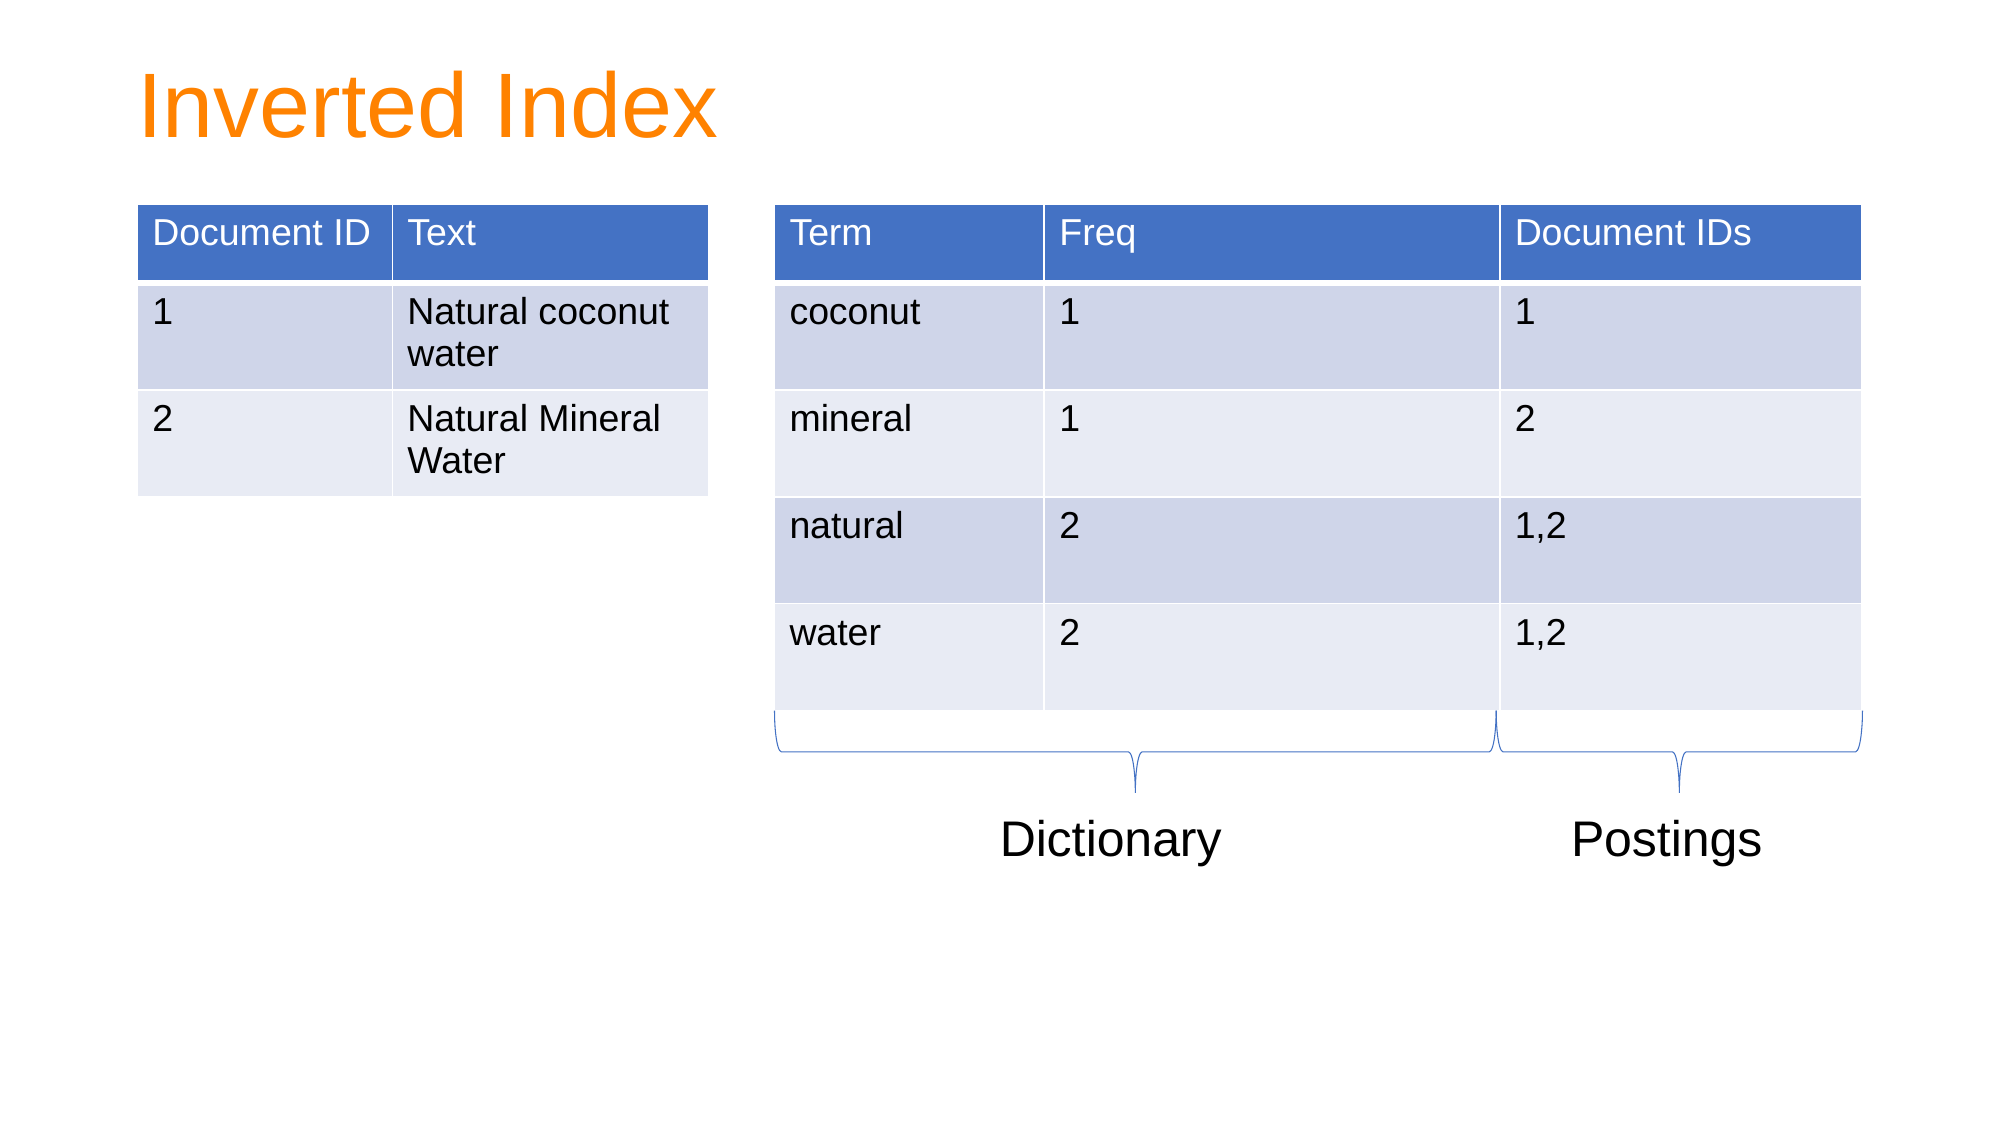

# Inverted Index
| Document ID | Text |
| --- | --- |
| 1 | Natural coconut water |
| 2 | Natural Mineral Water |
| Term | Freq | Document IDs |
| --- | --- | --- |
| coconut | 1 | 1 |
| mineral | 1 | 2 |
| natural | 2 | 1,2 |
| water | 2 | 1,2 |

Dictionary
Postings